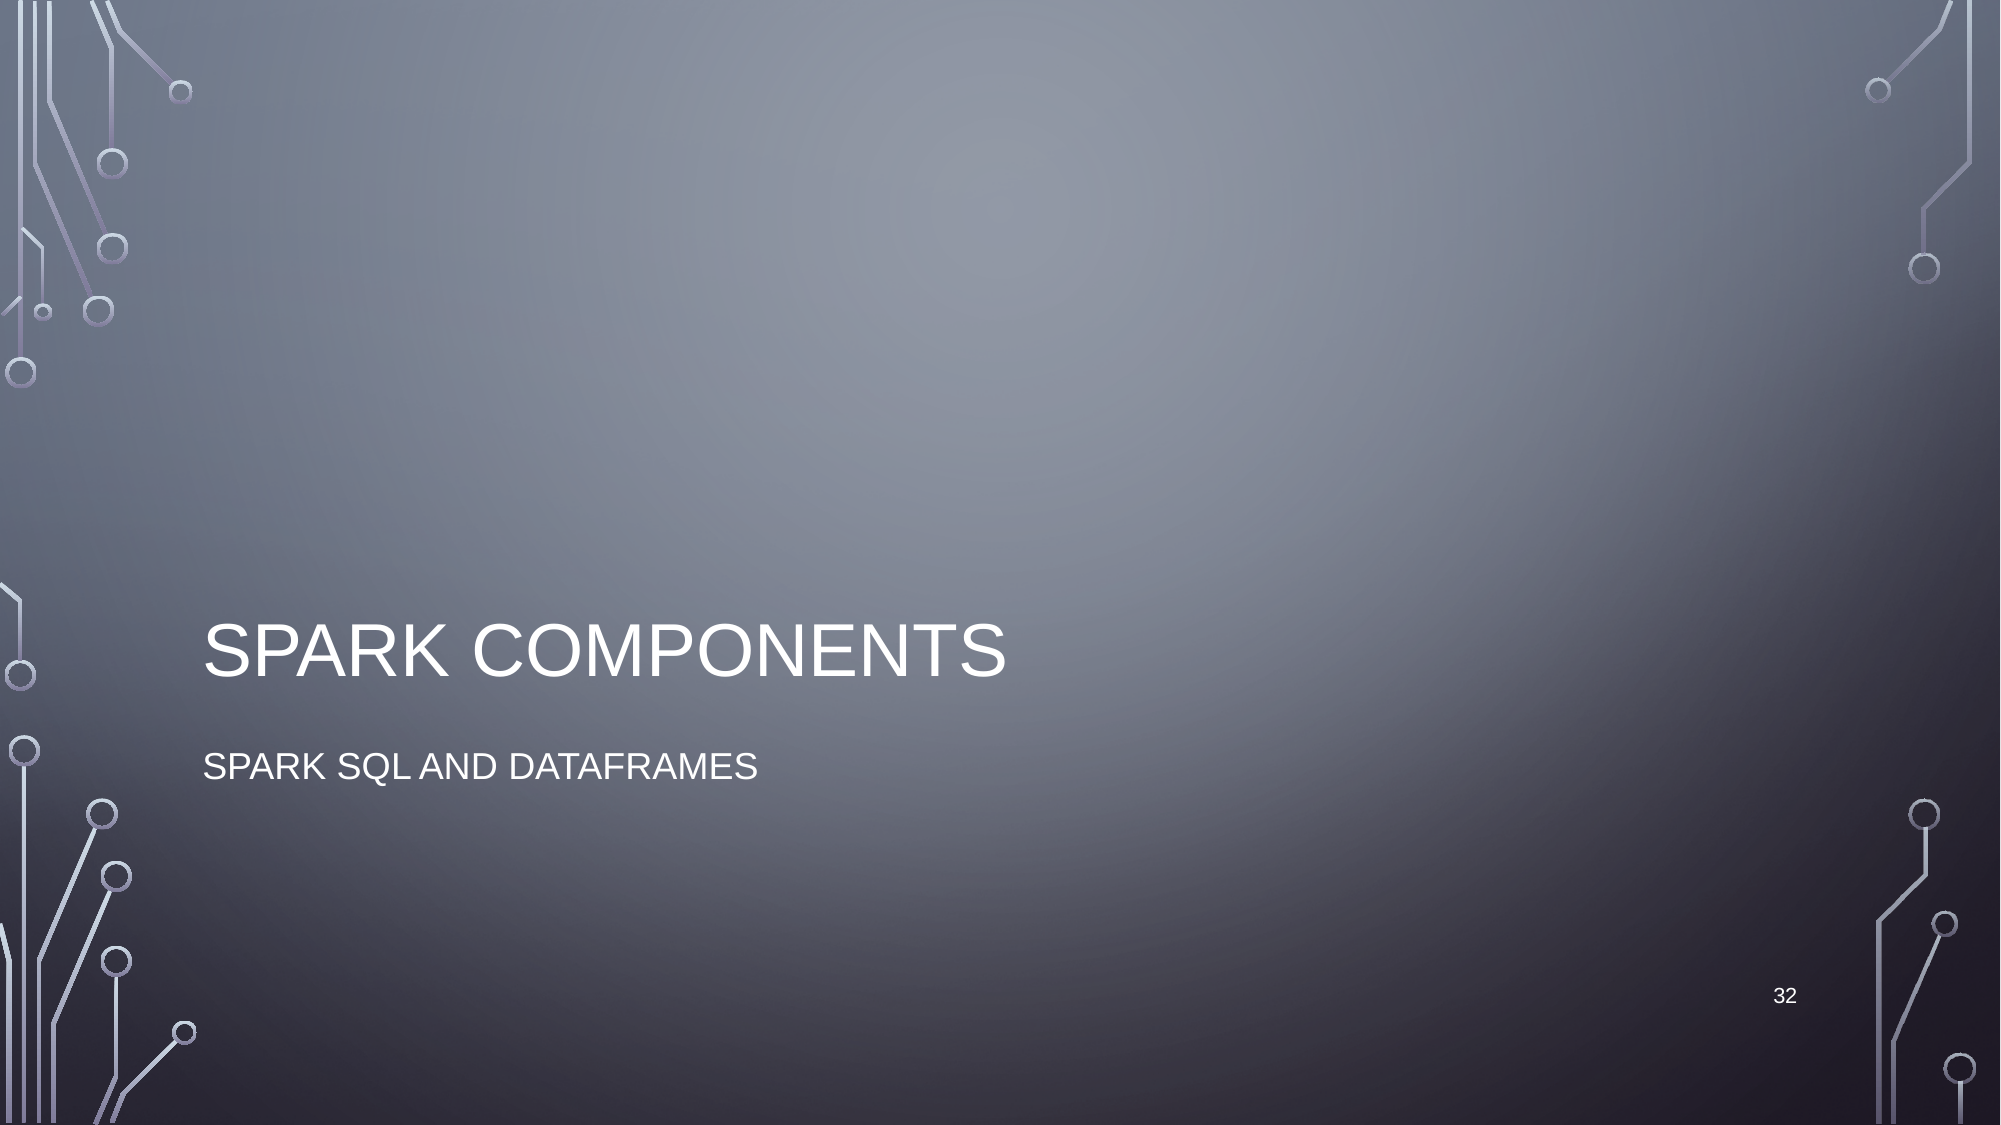

# Spark Components
Spark SQL and DataFrames
32